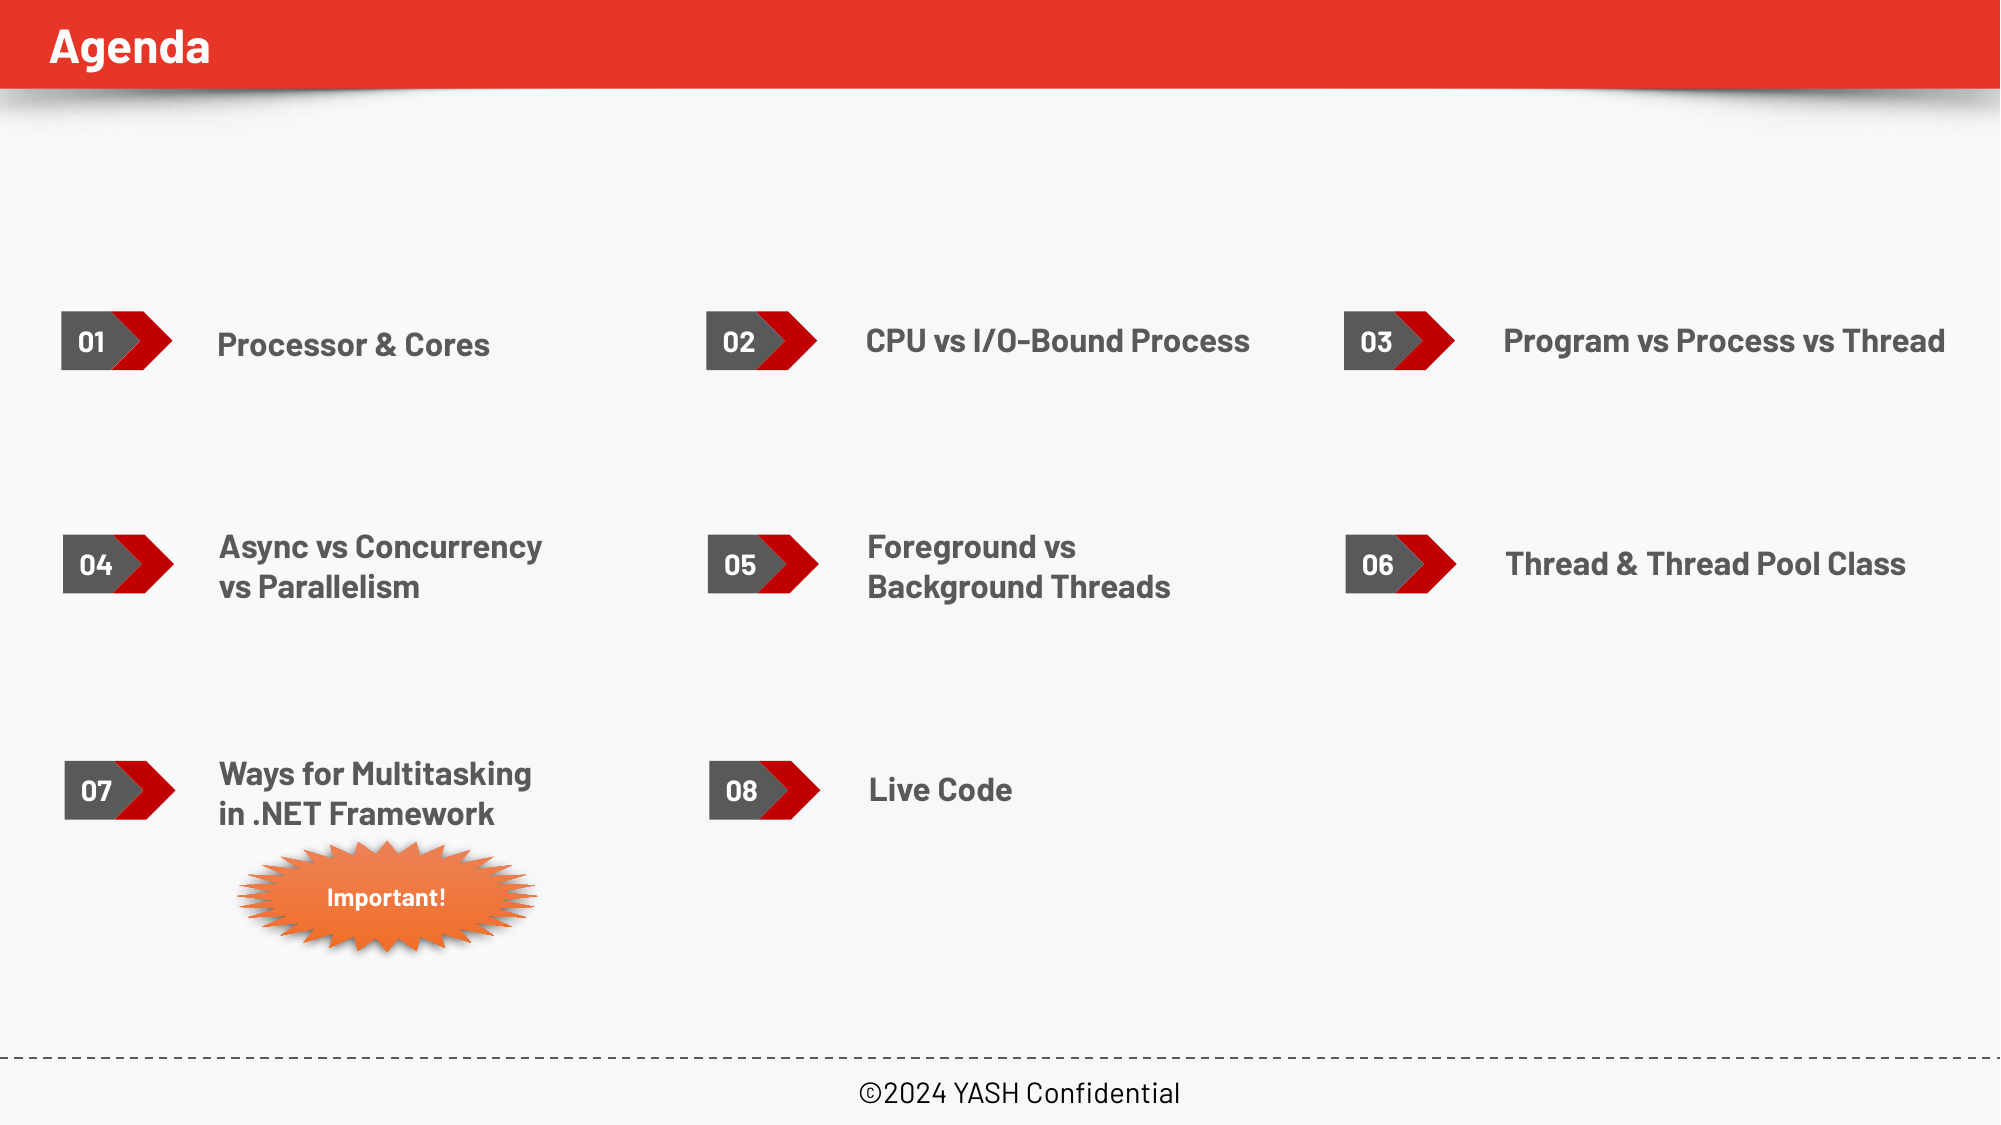

# Agenda

Processor & Cores
01

02
CPU vs I/O-Bound Process

03
Program vs Process vs Thread
Async vs Concurrency vs Parallelism

04
Foreground vs Background Threads

05

06
Thread & Thread Pool Class
Ways for Multitasking in .NET Framework

07

08
Live Code
Important!